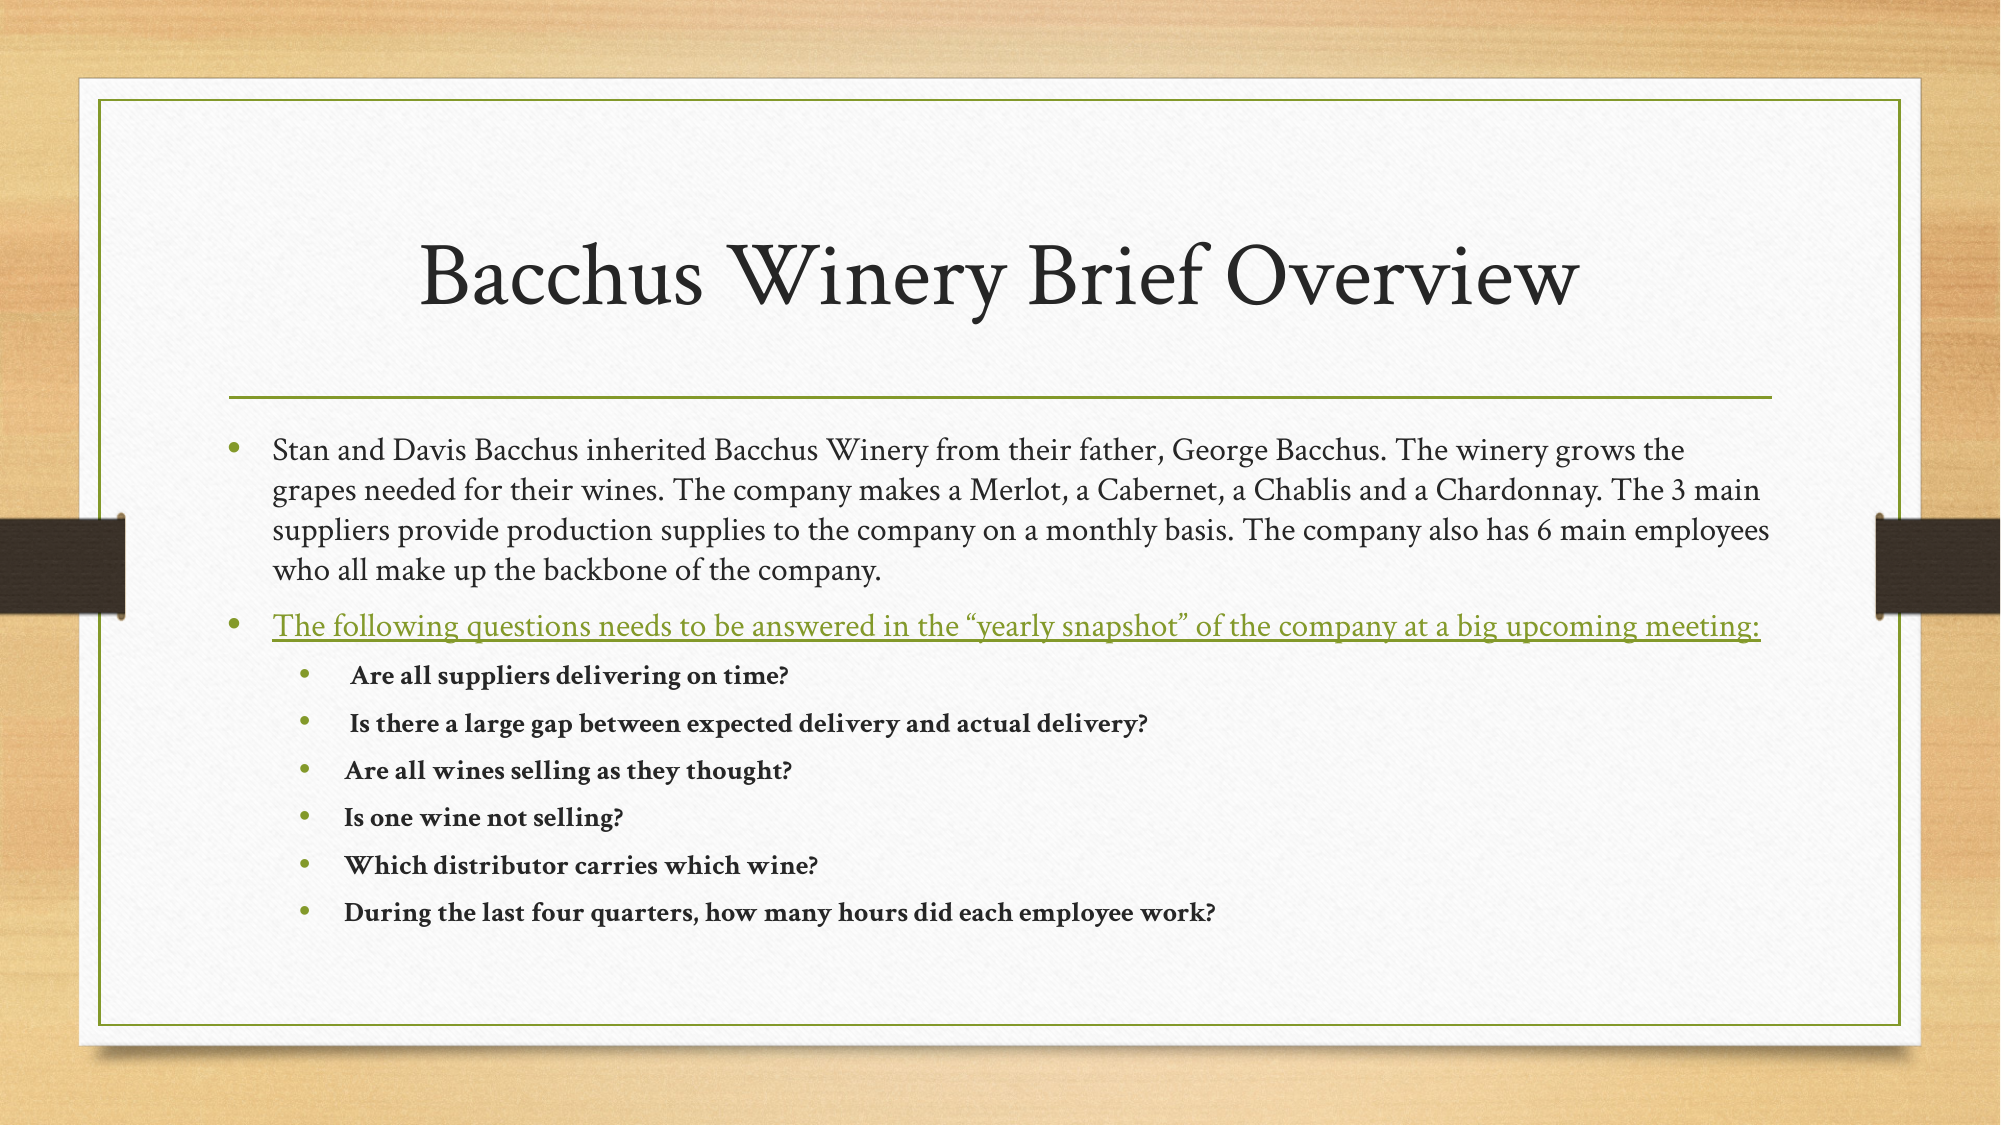

# Bacchus Winery Brief Overview
Stan and Davis Bacchus inherited Bacchus Winery from their father, George Bacchus. The winery grows the grapes needed for their wines. The company makes a Merlot, a Cabernet, a Chablis and a Chardonnay. The 3 main suppliers provide production supplies to the company on a monthly basis. The company also has 6 main employees who all make up the backbone of the company.
The following questions needs to be answered in the “yearly snapshot” of the company at a big upcoming meeting:
 Are all suppliers delivering on time?
 Is there a large gap between expected delivery and actual delivery?
Are all wines selling as they thought?
Is one wine not selling?
Which distributor carries which wine?
During the last four quarters, how many hours did each employee work?